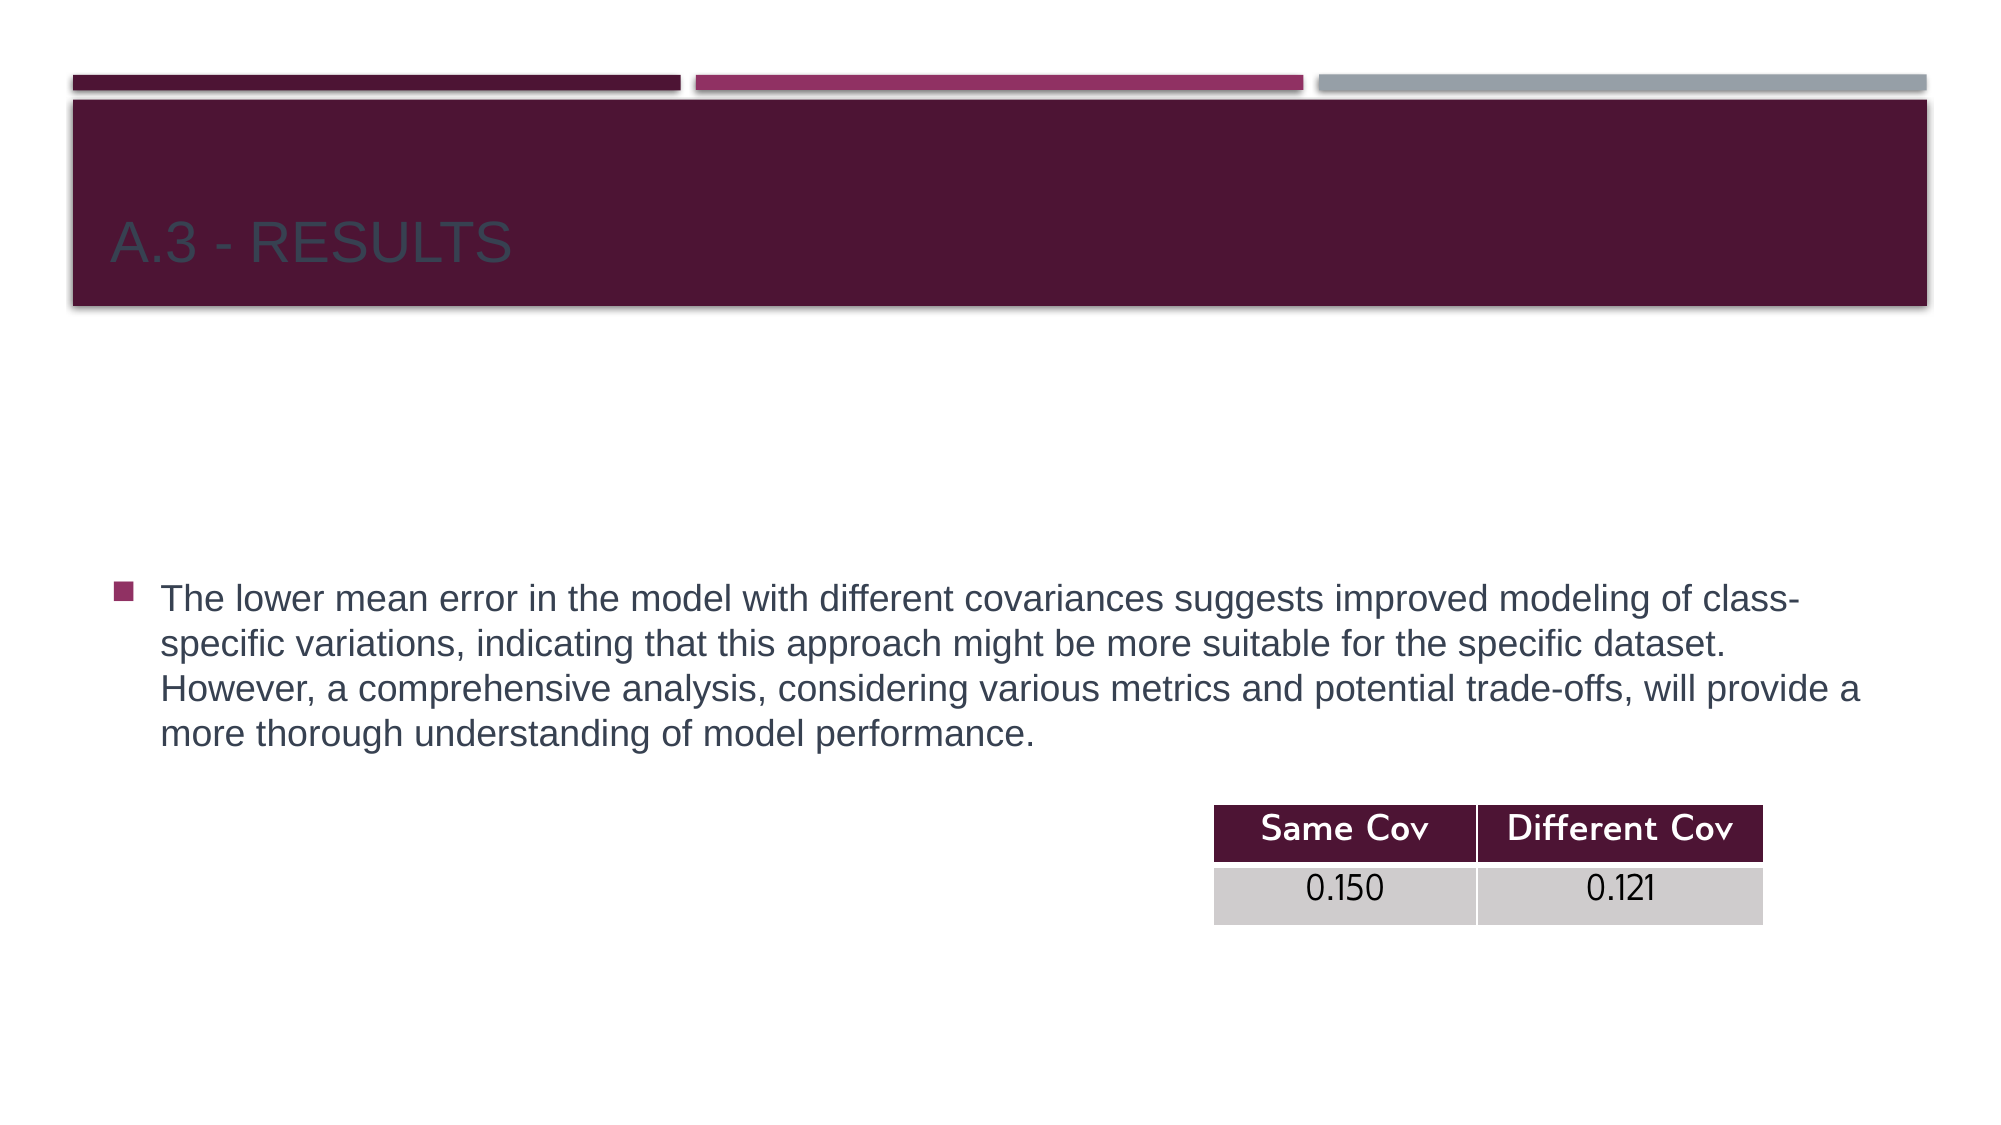

# a.3 - results
The lower mean error in the model with different covariances suggests improved modeling of class-specific variations, indicating that this approach might be more suitable for the specific dataset. However, a comprehensive analysis, considering various metrics and potential trade-offs, will provide a more thorough understanding of model performance.
| Same Cov | Different Cov |
| --- | --- |
| 0.150 | 0.121 |